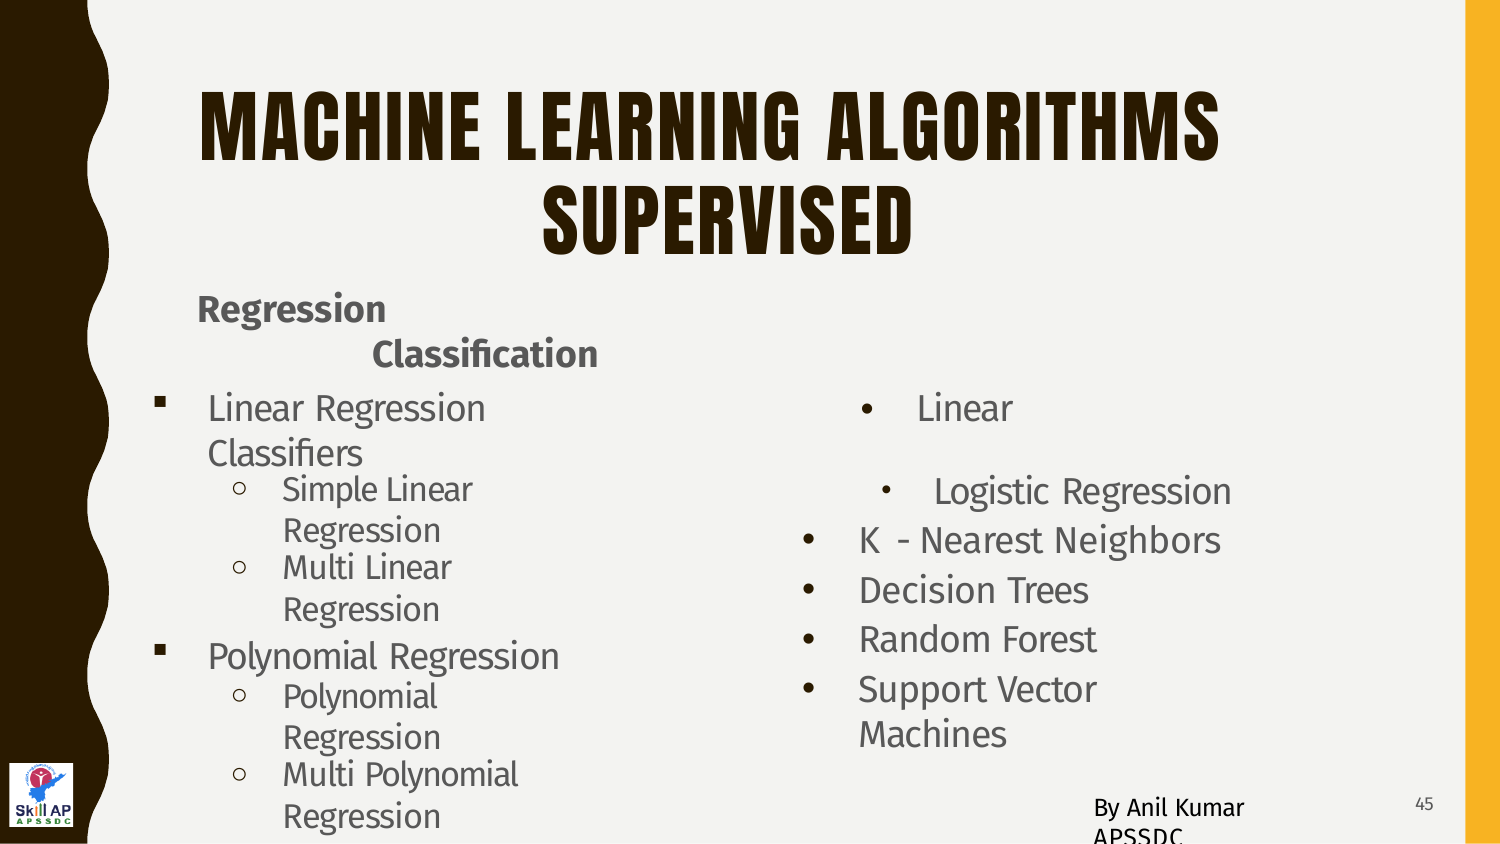

# MACHINE LEARNING ALGORITHMS  SUPERVISED
Regression	Classification
Linear Regression	•	Linear Classifiers
Logistic Regression
K - Nearest Neighbors
Decision Trees
Random Forest
Support Vector Machines
Simple Linear Regression
Multi Linear Regression
Polynomial Regression
Polynomial Regression
Multi Polynomial Regression

By Anil Kumar APSSDC
45